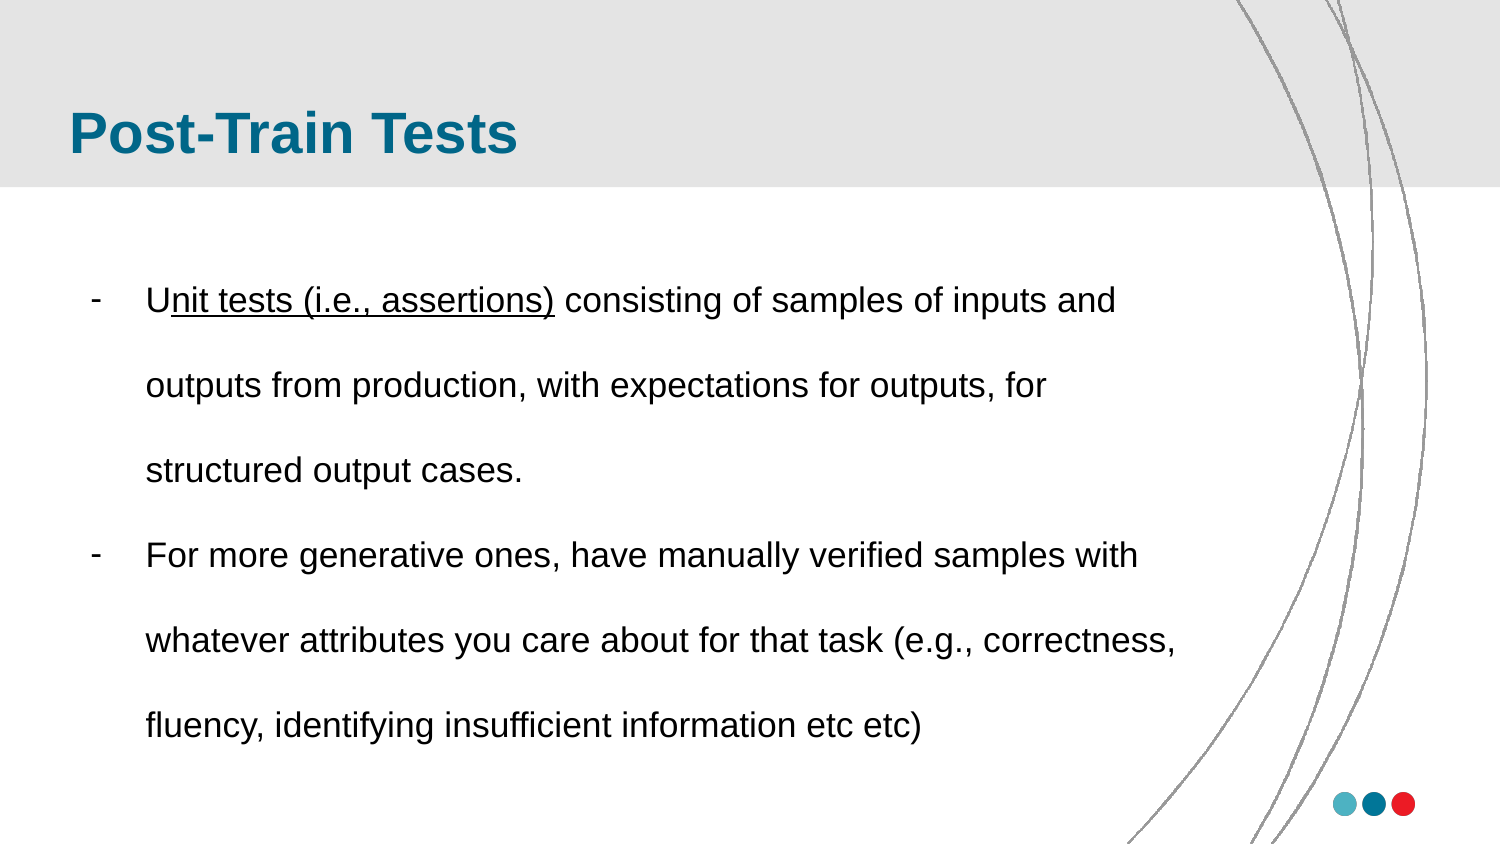

# Post-Train Tests
Unit tests (i.e., assertions) consisting of samples of inputs and outputs from production, with expectations for outputs, for structured output cases.
For more generative ones, have manually verified samples with whatever attributes you care about for that task (e.g., correctness, fluency, identifying insufficient information etc etc)